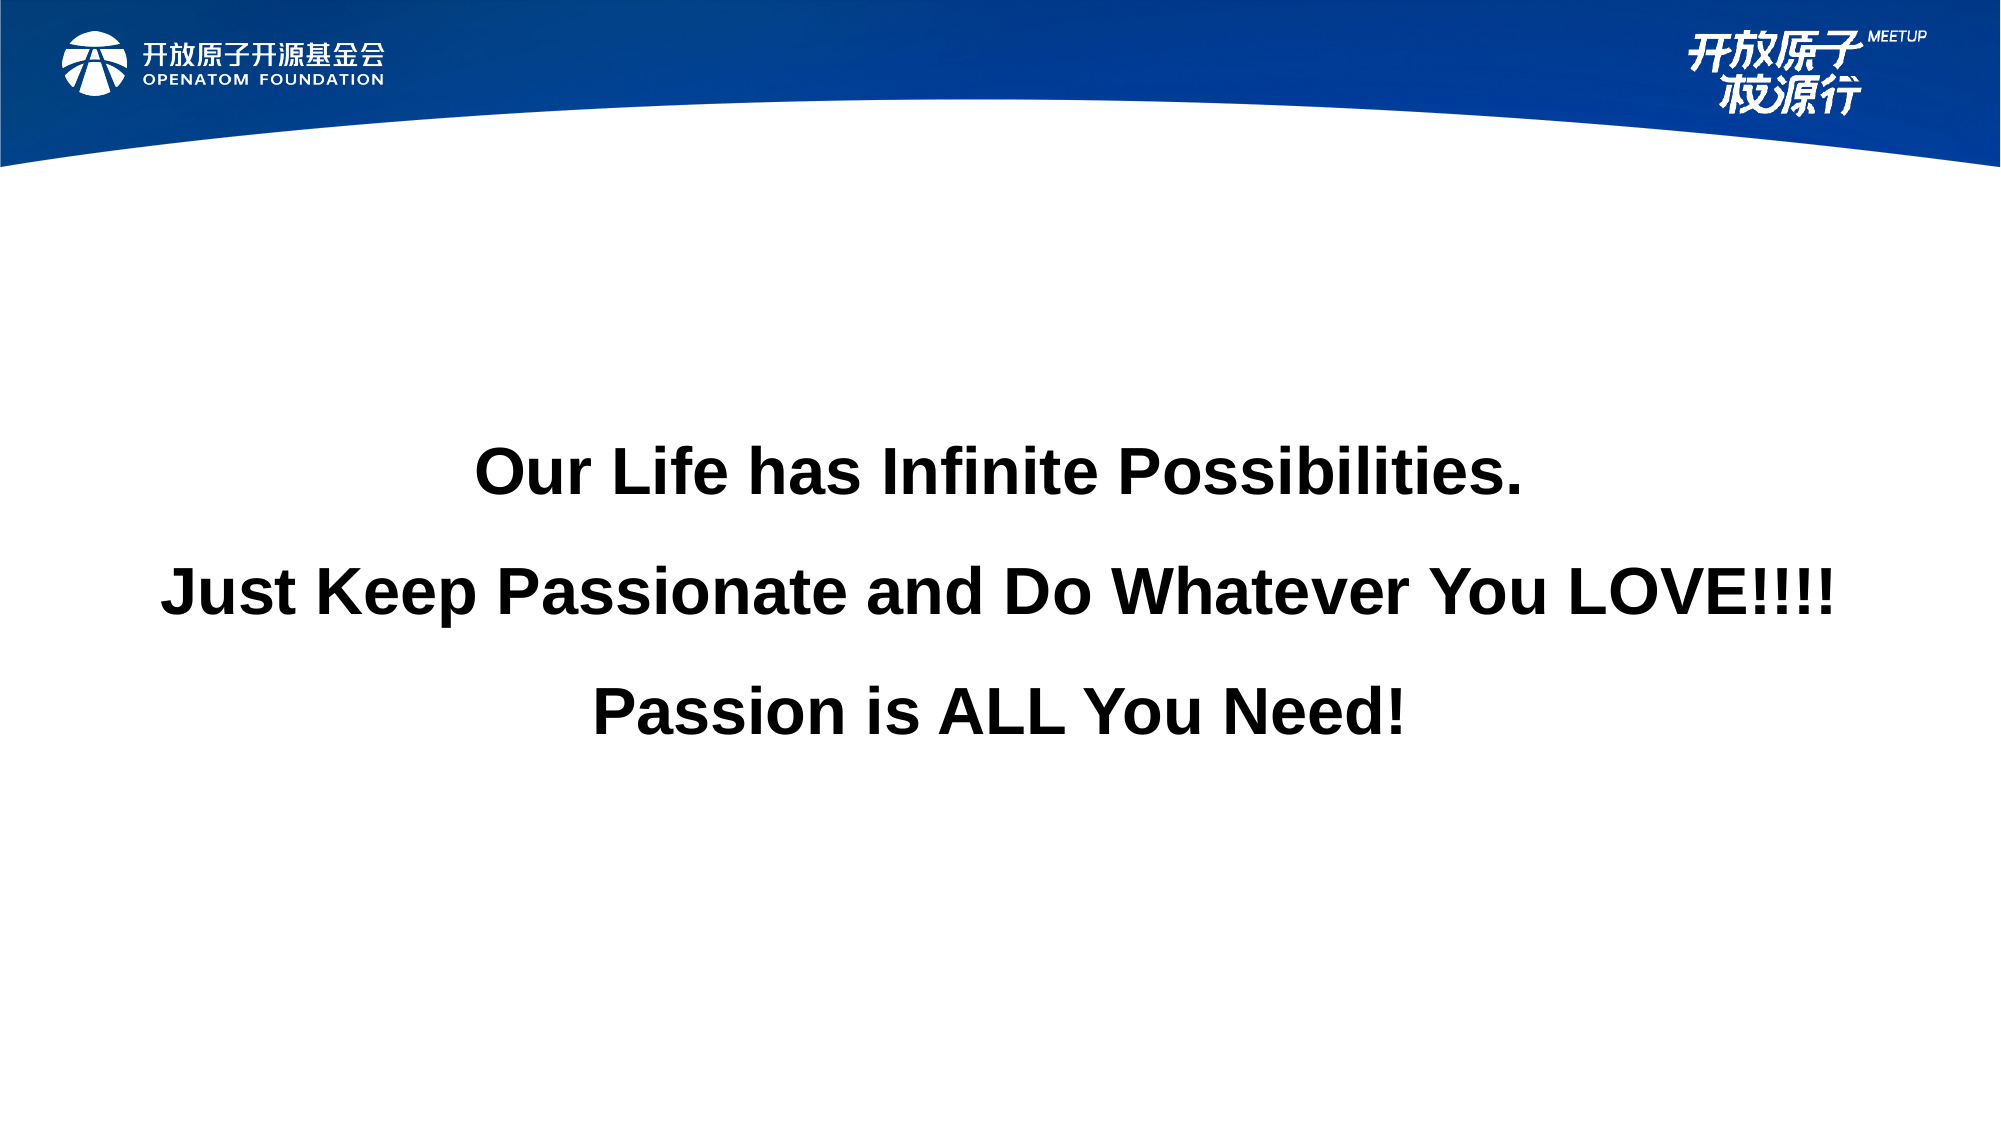

Our Life has Infinite Possibilities.
Just Keep Passionate and Do Whatever You LOVE!!!!
Passion is ALL You Need!